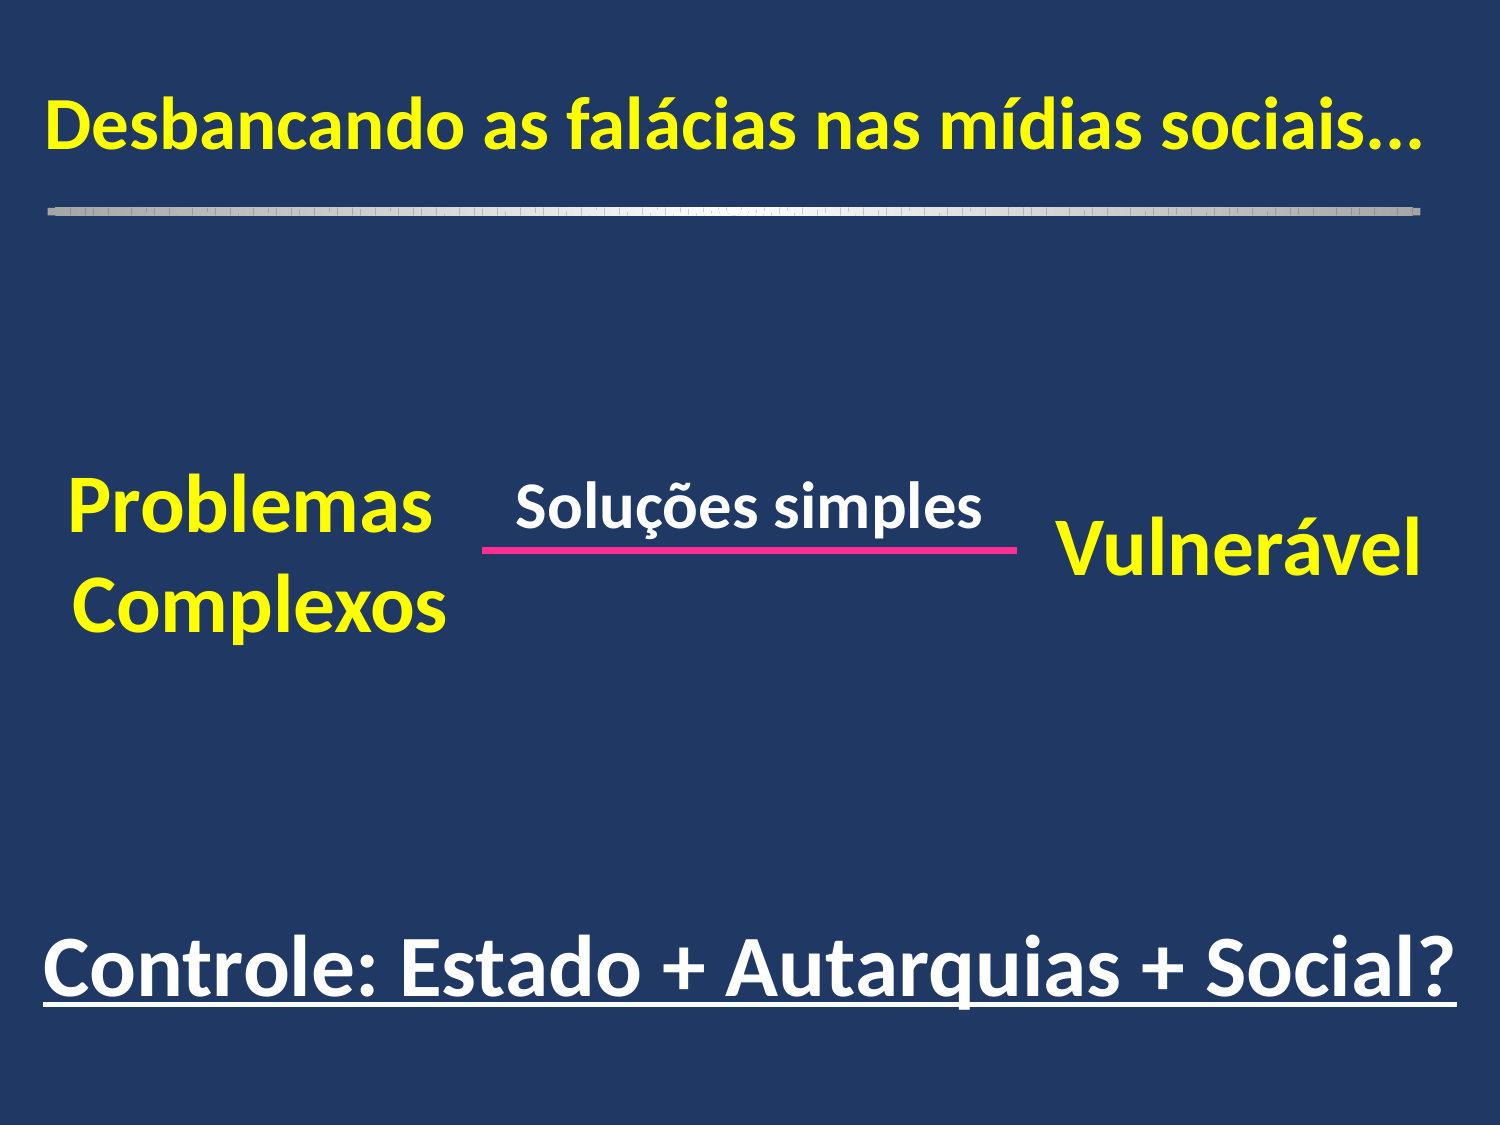

Desbancando as falácias nas mídias sociais...

Problemas
Complexos
Soluções simples
Vulnerável
Controle: Estado + Autarquias + Social?